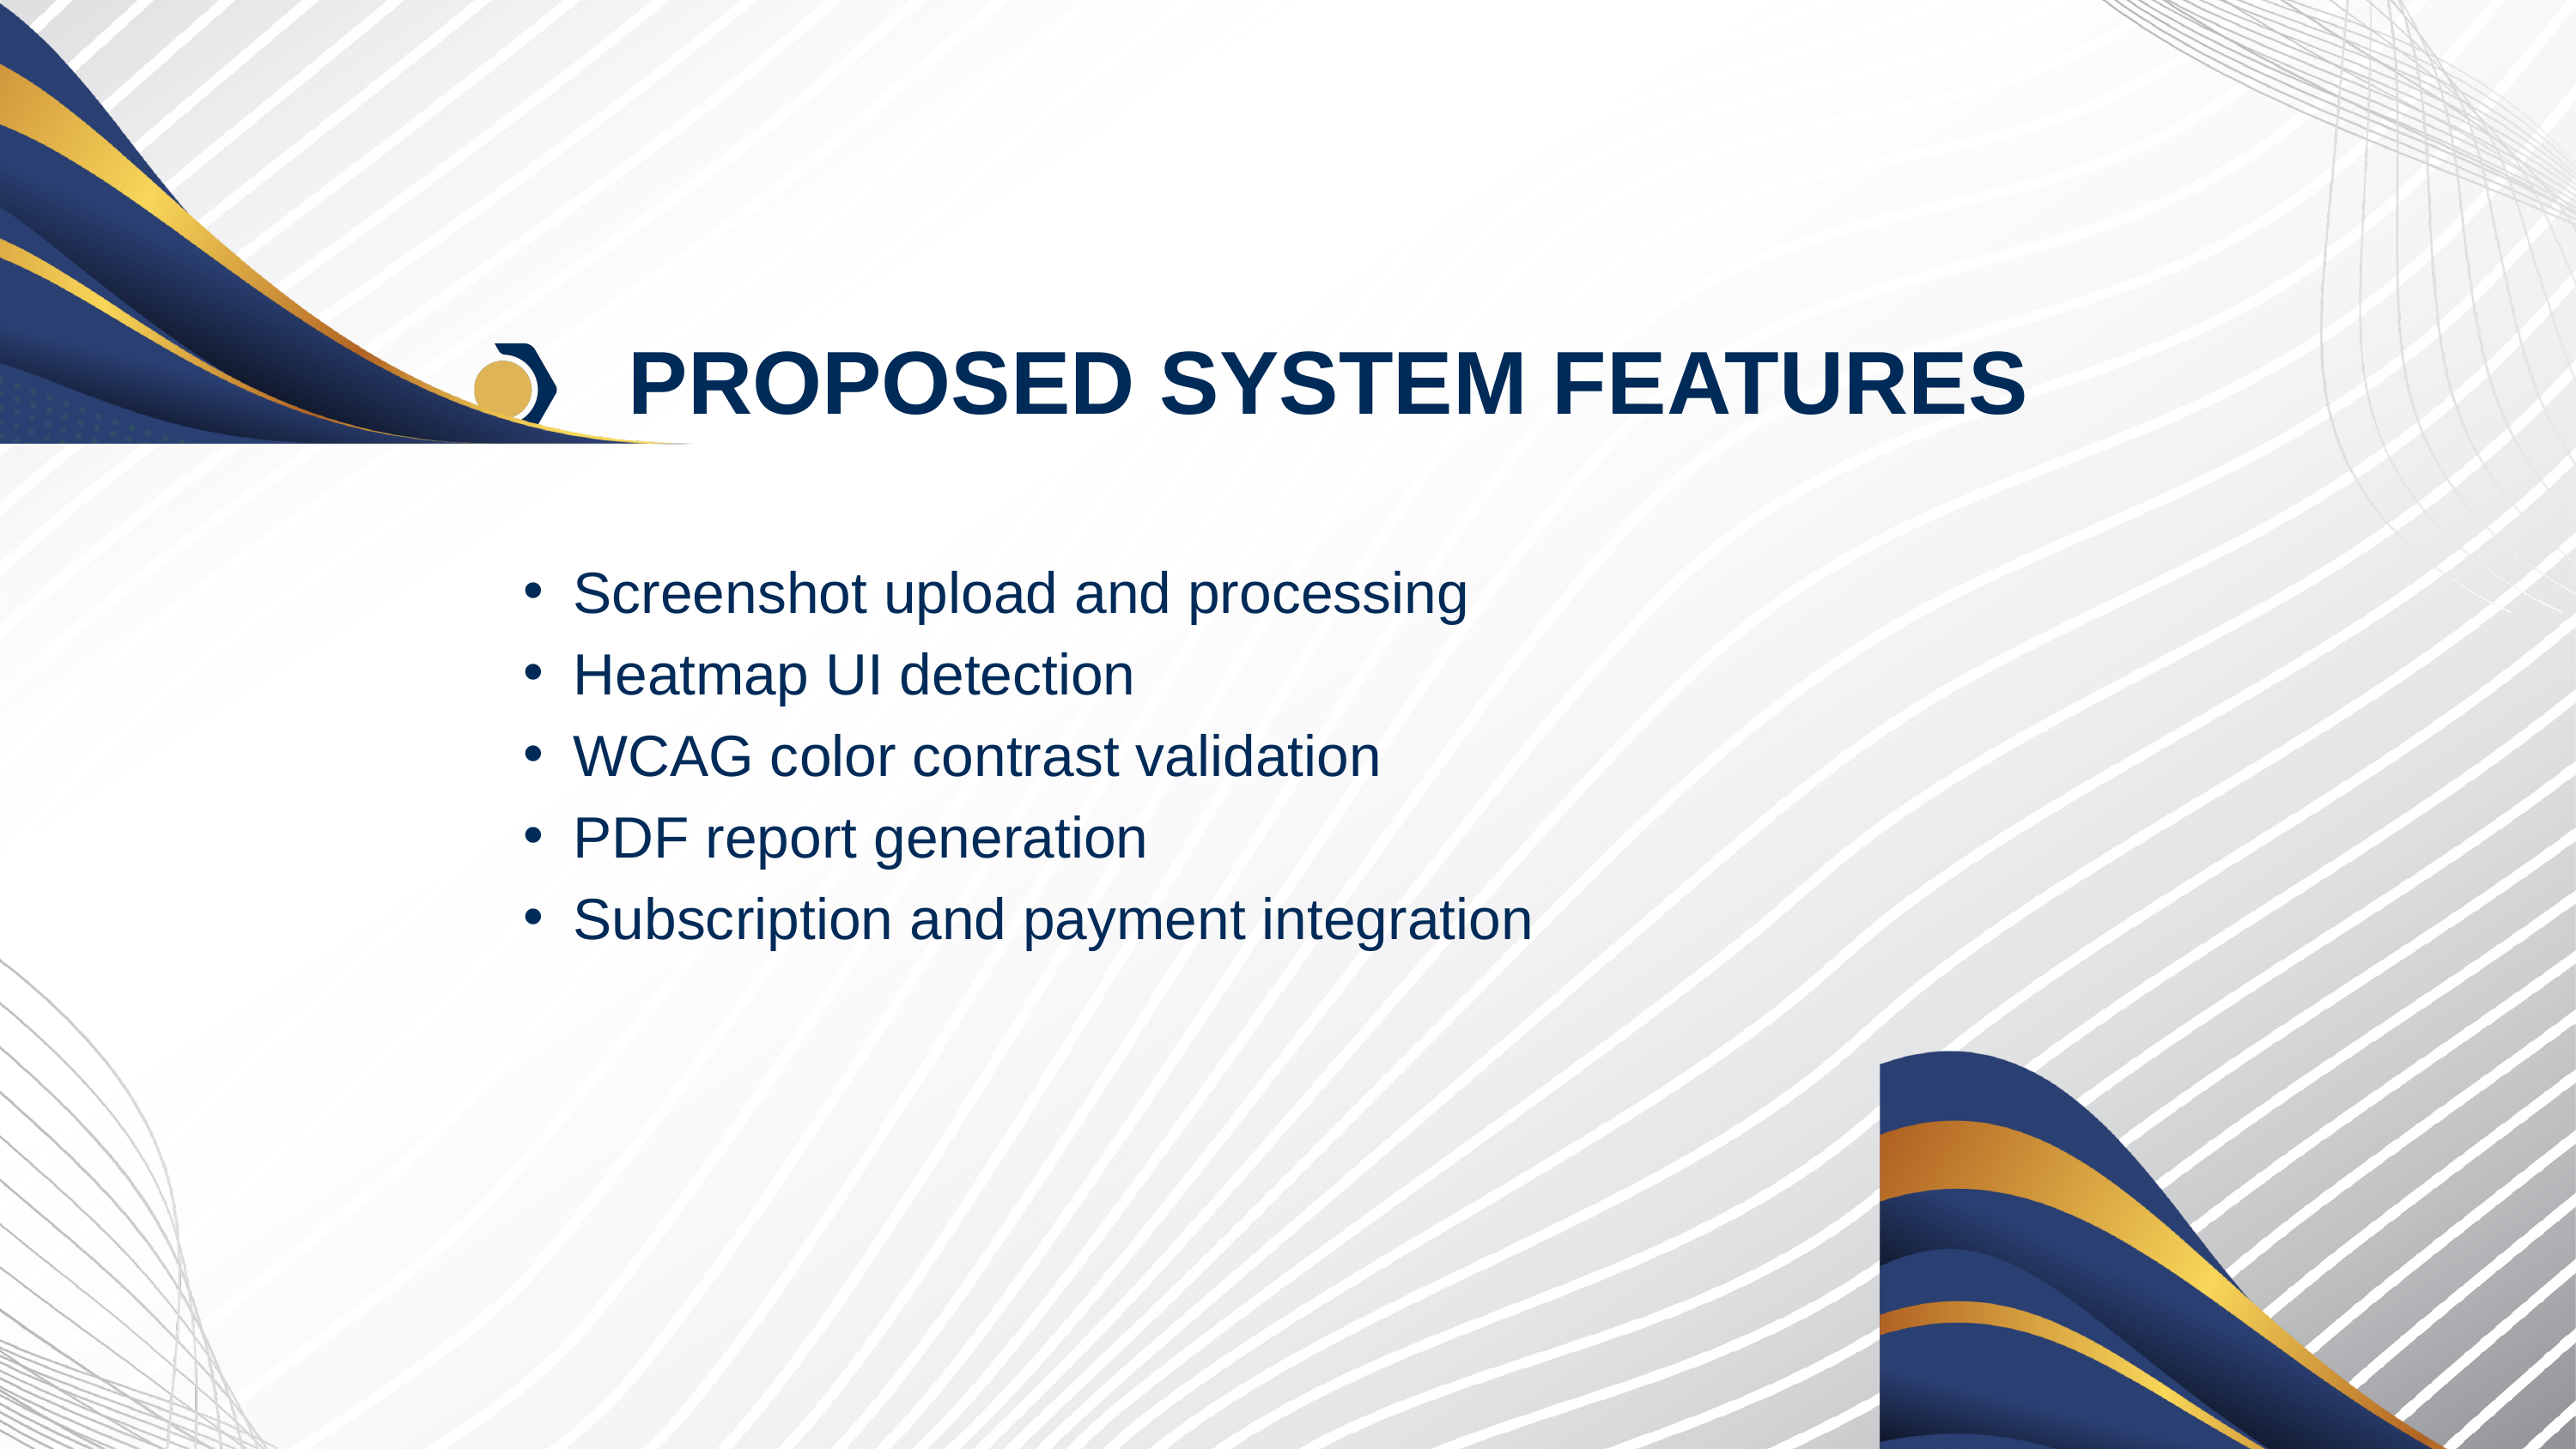

PROPOSED SYSTEM FEATURES

Screenshot upload and processing
Heatmap UI detection
WCAG color contrast validation
PDF report generation
Subscription and payment integration